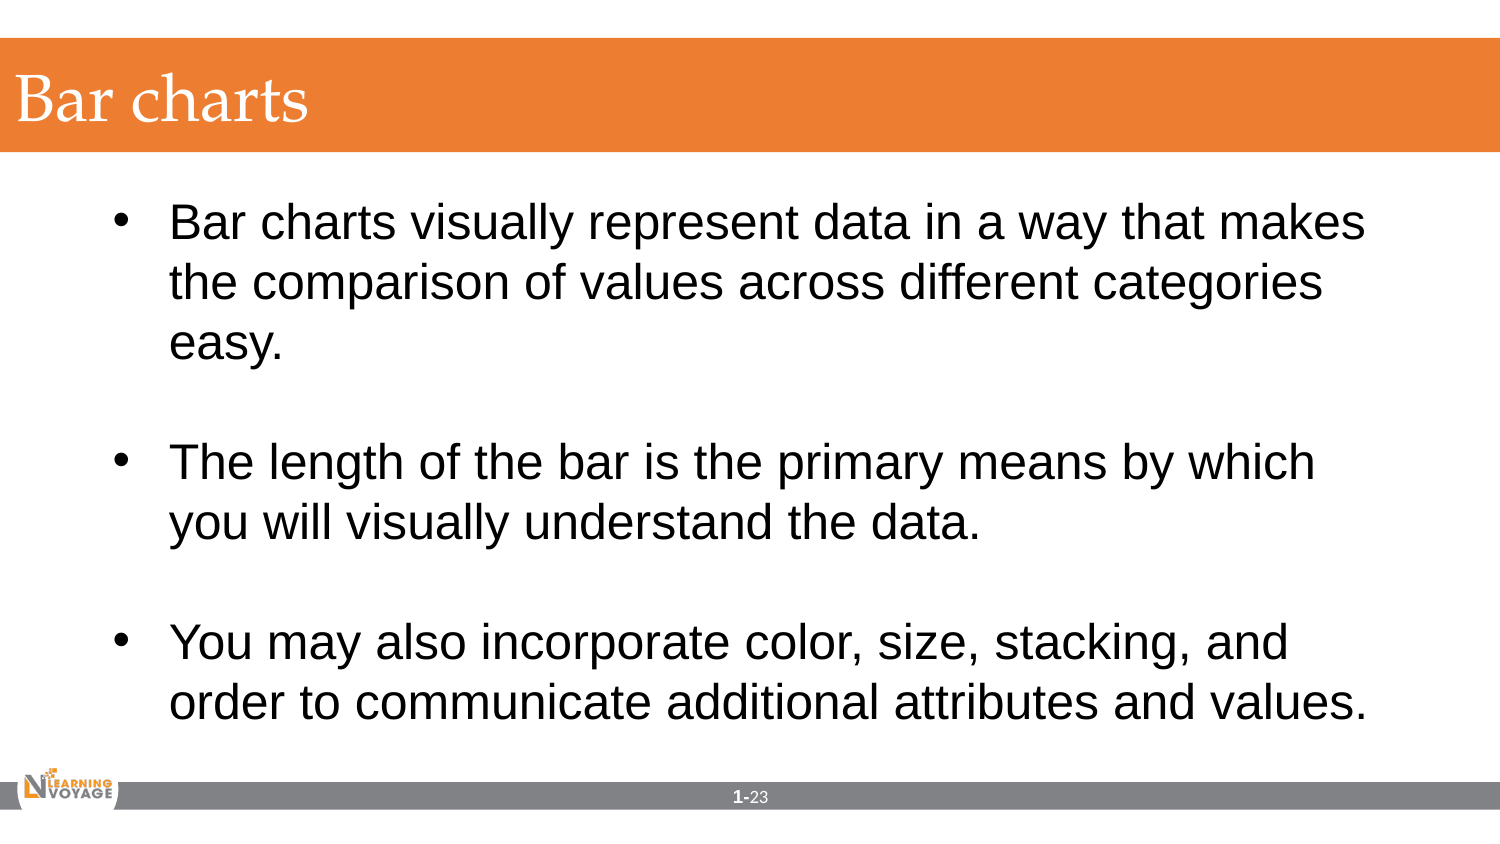

Bar charts
Bar charts visually represent data in a way that makes the comparison of values across different categories easy.

The length of the bar is the primary means by which you will visually understand the data.

You may also incorporate color, size, stacking, and order to communicate additional attributes and values.
1-23